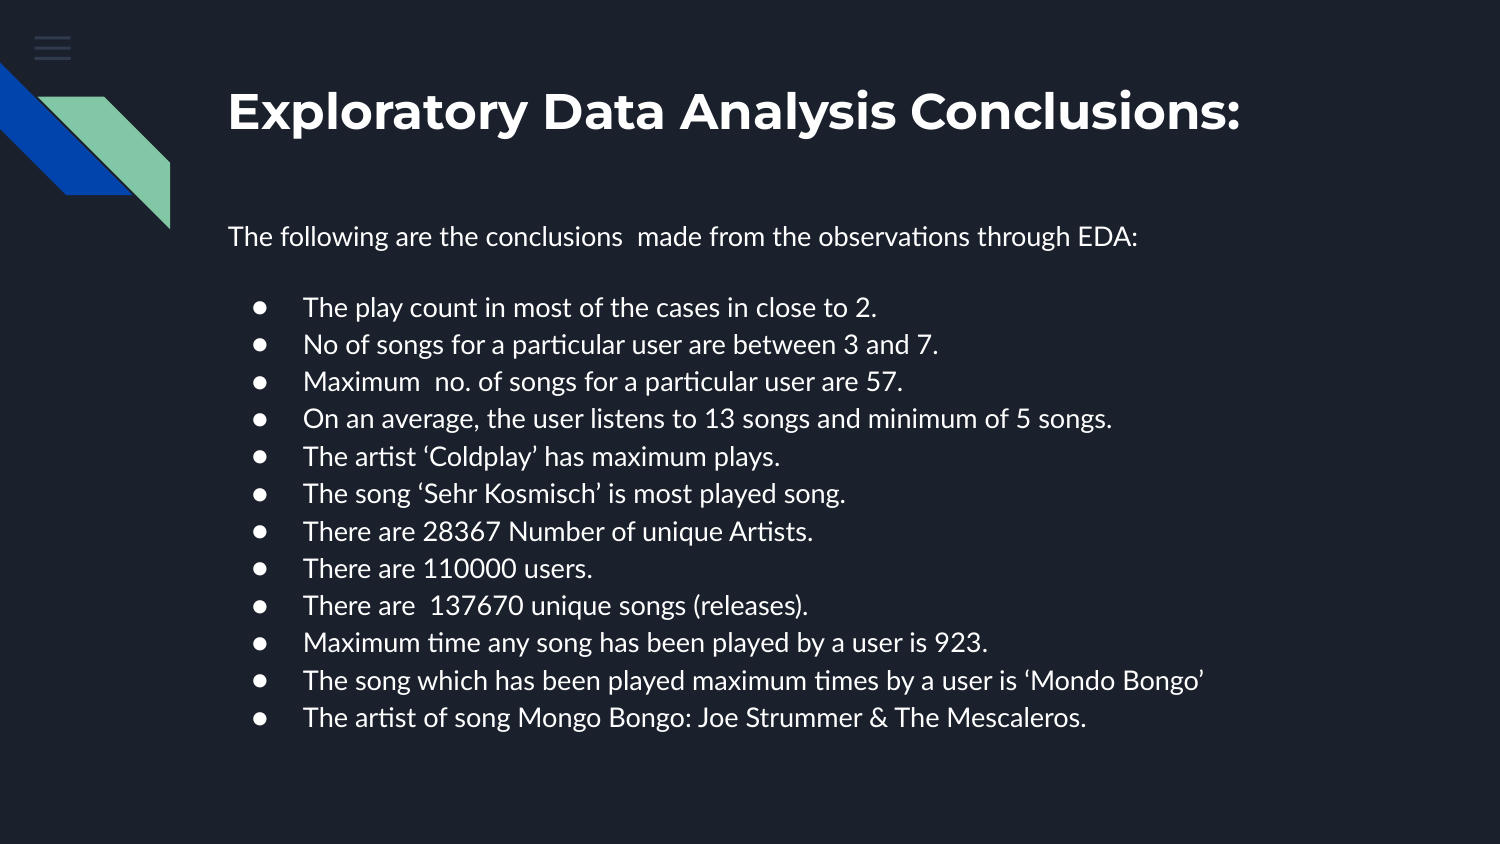

# Exploratory Data Analysis Conclusions:
The following are the conclusions  made from the observations through EDA:
The play count in most of the cases in close to 2.
No of songs for a particular user are between 3 and 7.
Maximum  no. of songs for a particular user are 57.
On an average, the user listens to 13 songs and minimum of 5 songs.
The artist ‘Coldplay’ has maximum plays.
The song ‘Sehr Kosmisch’ is most played song.
There are 28367 Number of unique Artists.
There are 110000 users.
There are  137670 unique songs (releases).
Maximum time any song has been played by a user is 923.
The song which has been played maximum times by a user is ‘Mondo Bongo’
The artist of song Mongo Bongo: Joe Strummer & The Mescaleros.